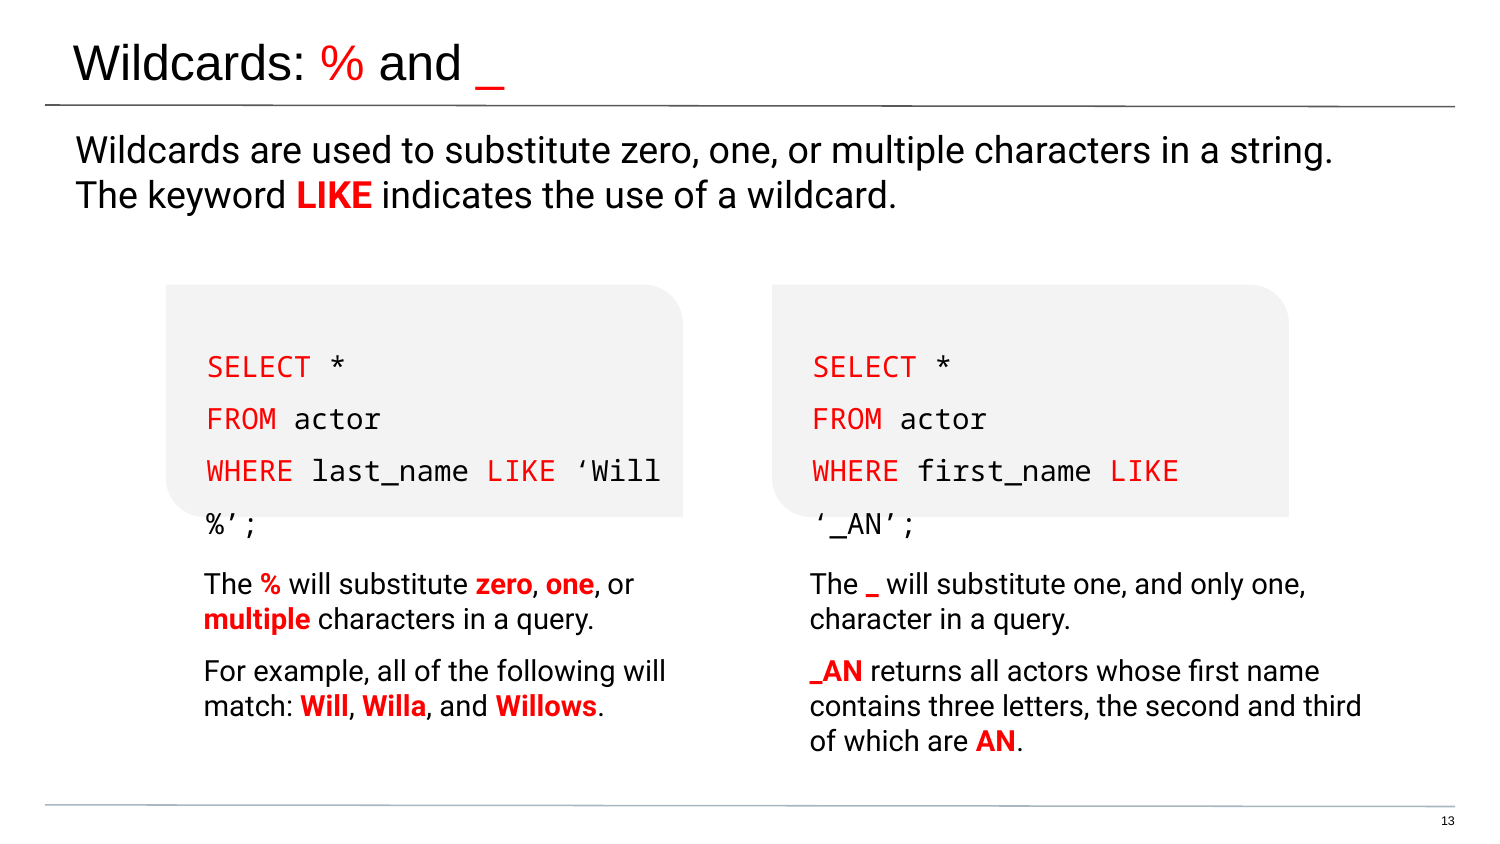

# Wildcards: % and _
Wildcards are used to substitute zero, one, or multiple characters in a string. The keyword LIKE indicates the use of a wildcard.

SELECT *
FROM actor
WHERE last_name LIKE ‘Will%’;
SELECT *
FROM actor
WHERE first_name LIKE ‘_AN’;
The % will substitute zero, one, or multiple characters in a query.
For example, all of the following will match: Will, Willa, and Willows.
The _ will substitute one, and only one, character in a query.
_AN returns all actors whose first name contains three letters, the second and third of which are AN.

13